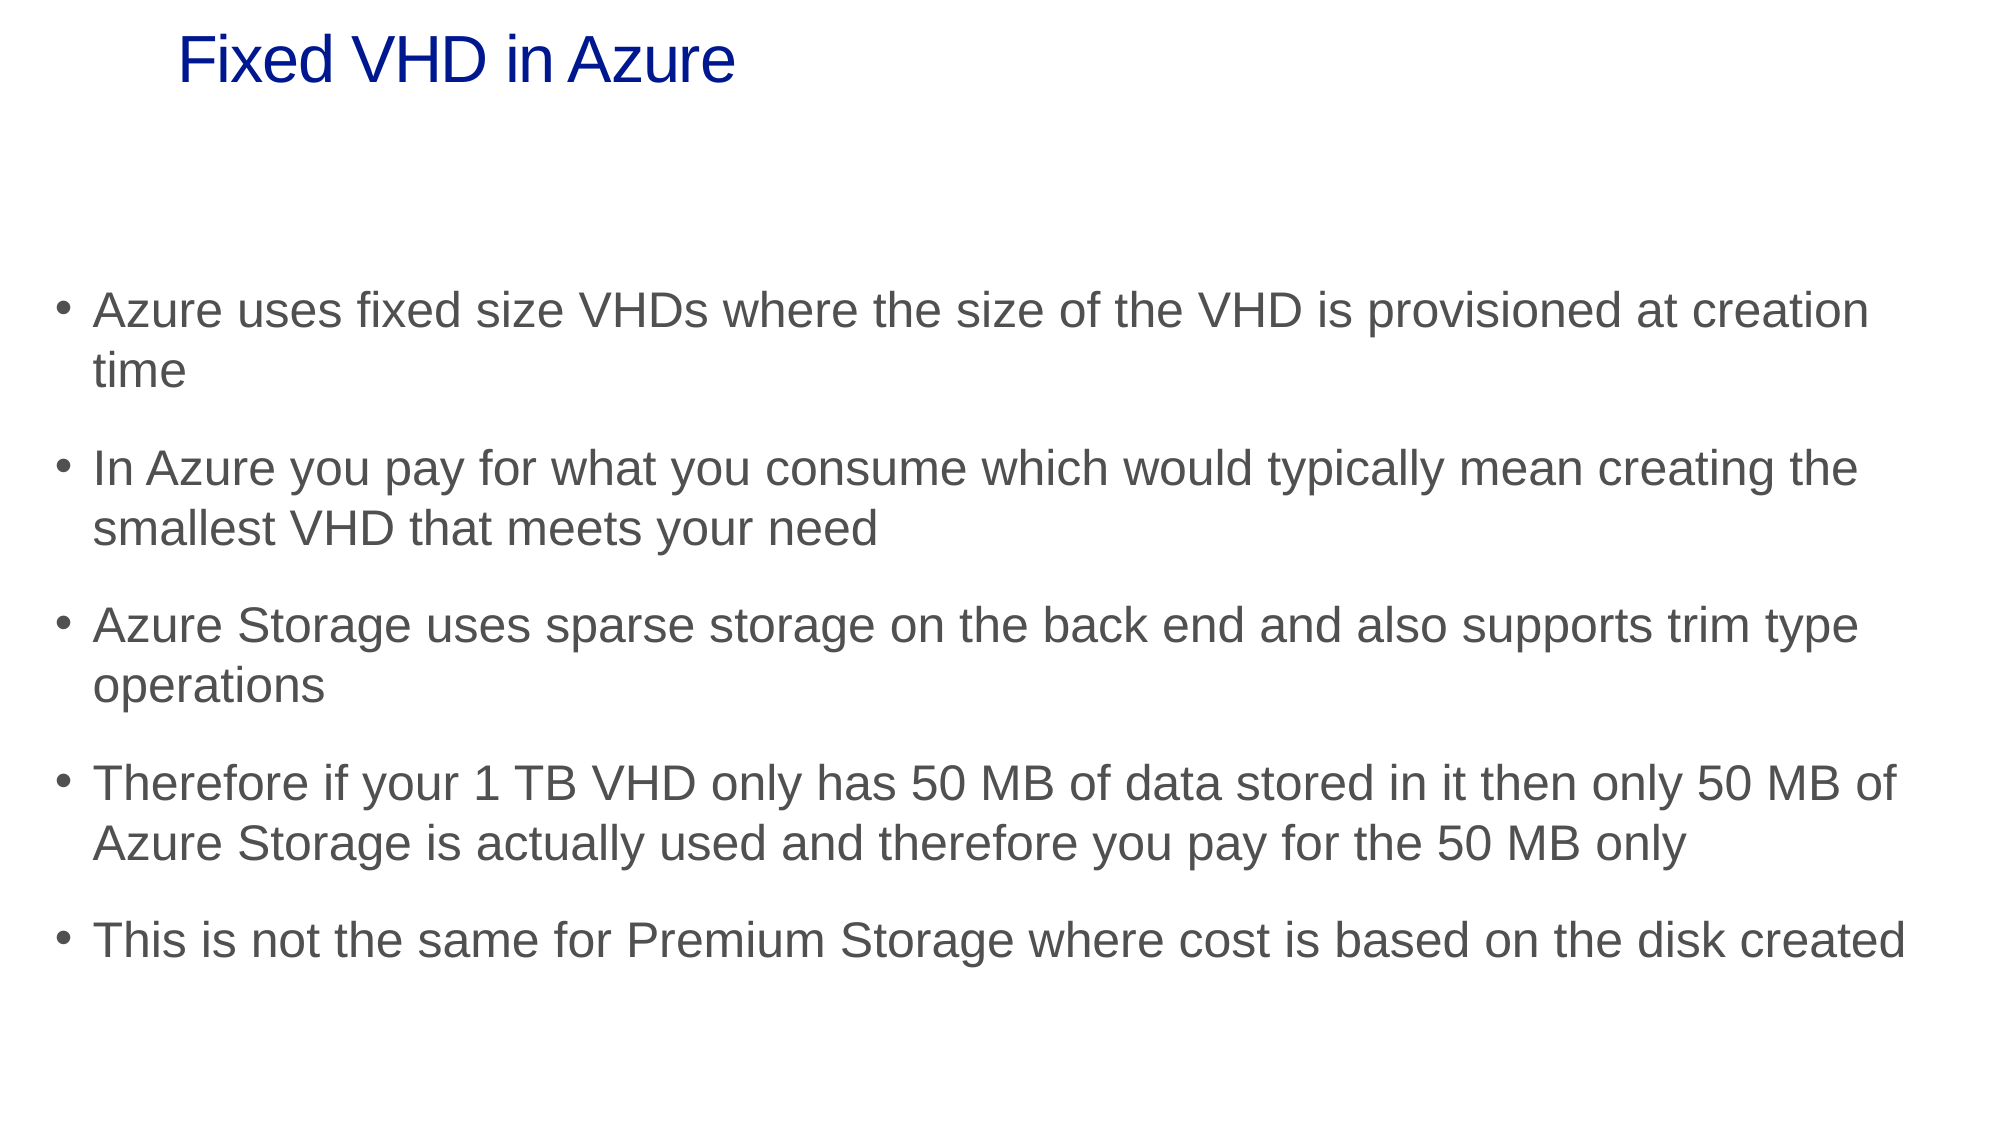

# Fixed VHD in Azure
Azure uses fixed size VHDs where the size of the VHD is provisioned at creation time
In Azure you pay for what you consume which would typically mean creating the smallest VHD that meets your need
Azure Storage uses sparse storage on the back end and also supports trim type operations
Therefore if your 1 TB VHD only has 50 MB of data stored in it then only 50 MB of Azure Storage is actually used and therefore you pay for the 50 MB only
This is not the same for Premium Storage where cost is based on the disk created